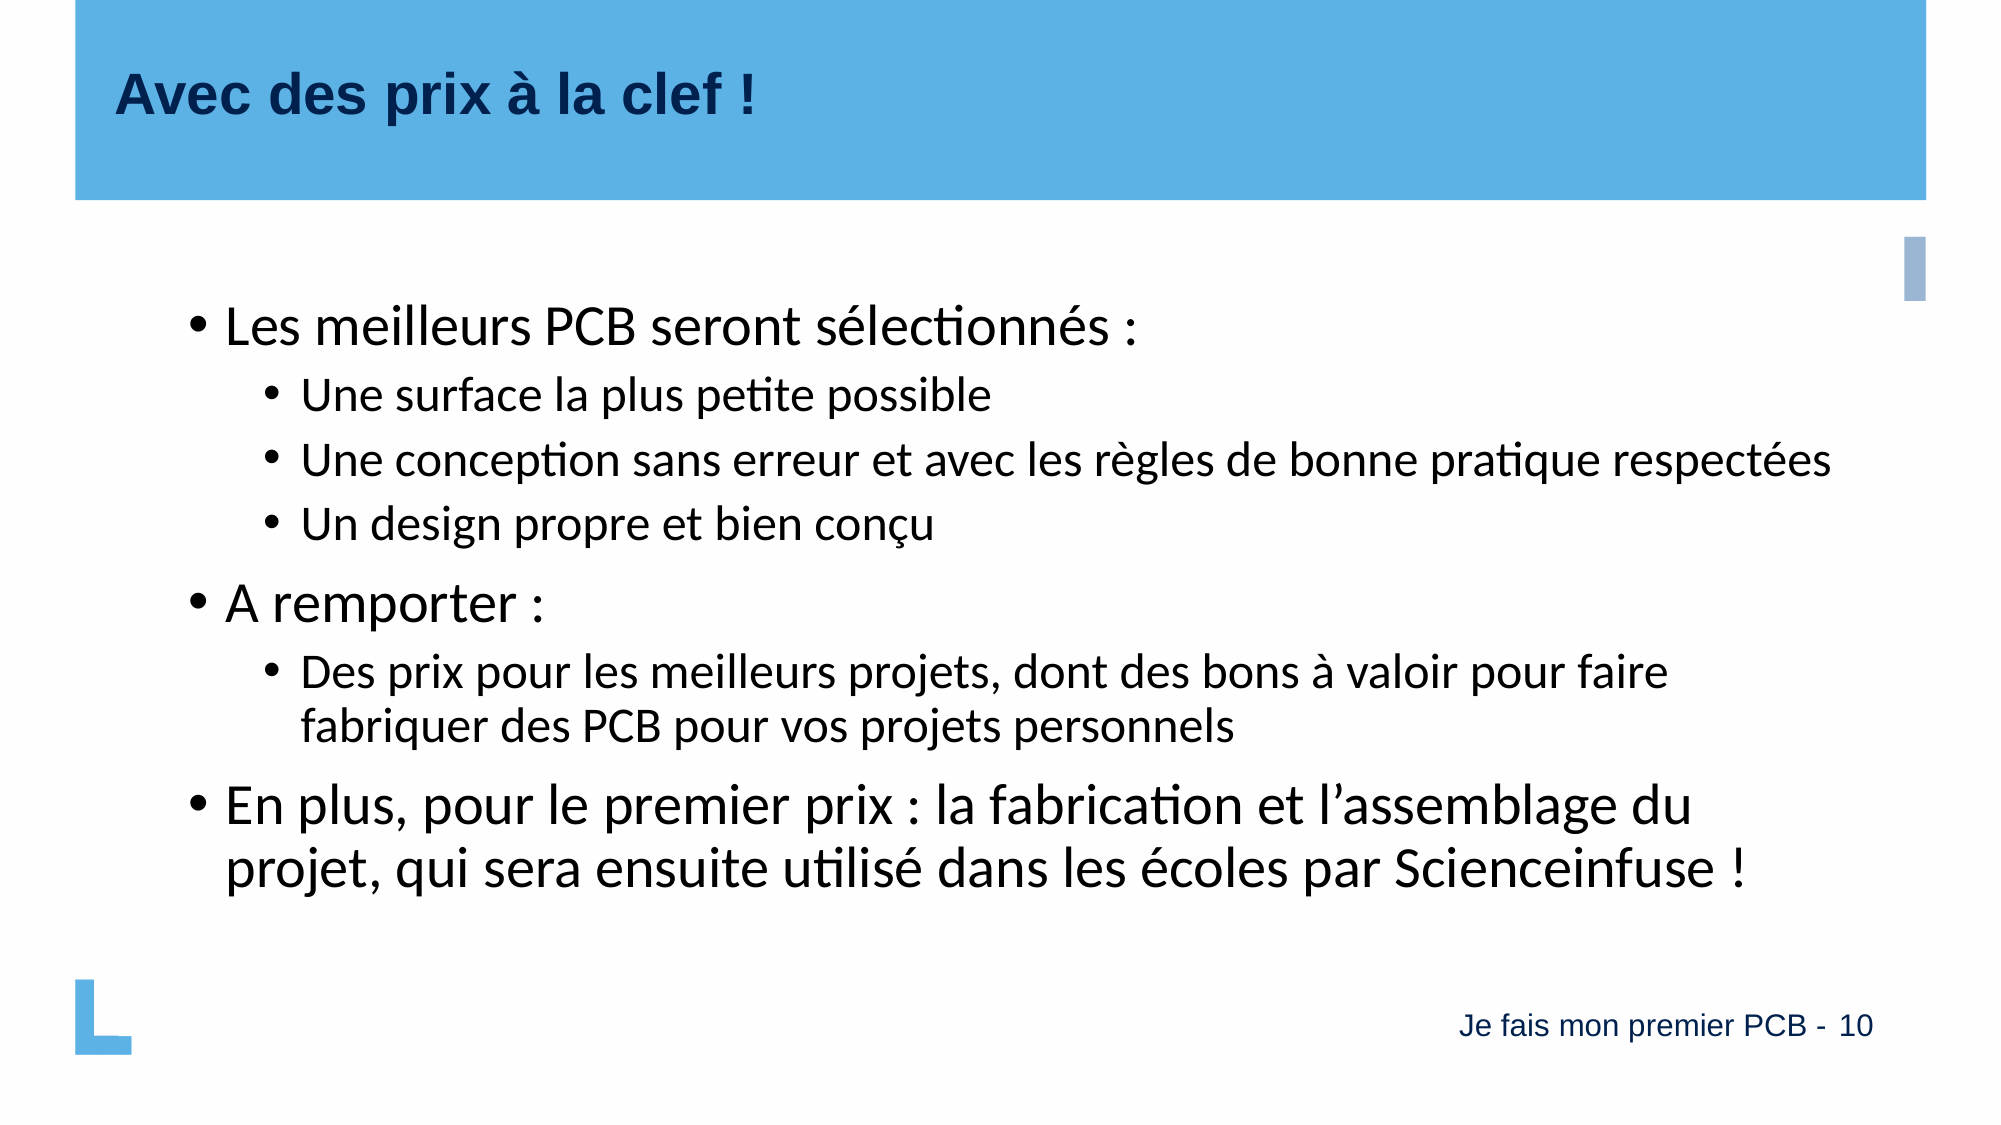

Avec des prix à la clef !
Les meilleurs PCB seront sélectionnés :
Une surface la plus petite possible
Une conception sans erreur et avec les règles de bonne pratique respectées
Un design propre et bien conçu
A remporter :
Des prix pour les meilleurs projets, dont des bons à valoir pour faire fabriquer des PCB pour vos projets personnels
En plus, pour le premier prix : la fabrication et l’assemblage du projet, qui sera ensuite utilisé dans les écoles par Scienceinfuse !
Je fais mon premier PCB -
10